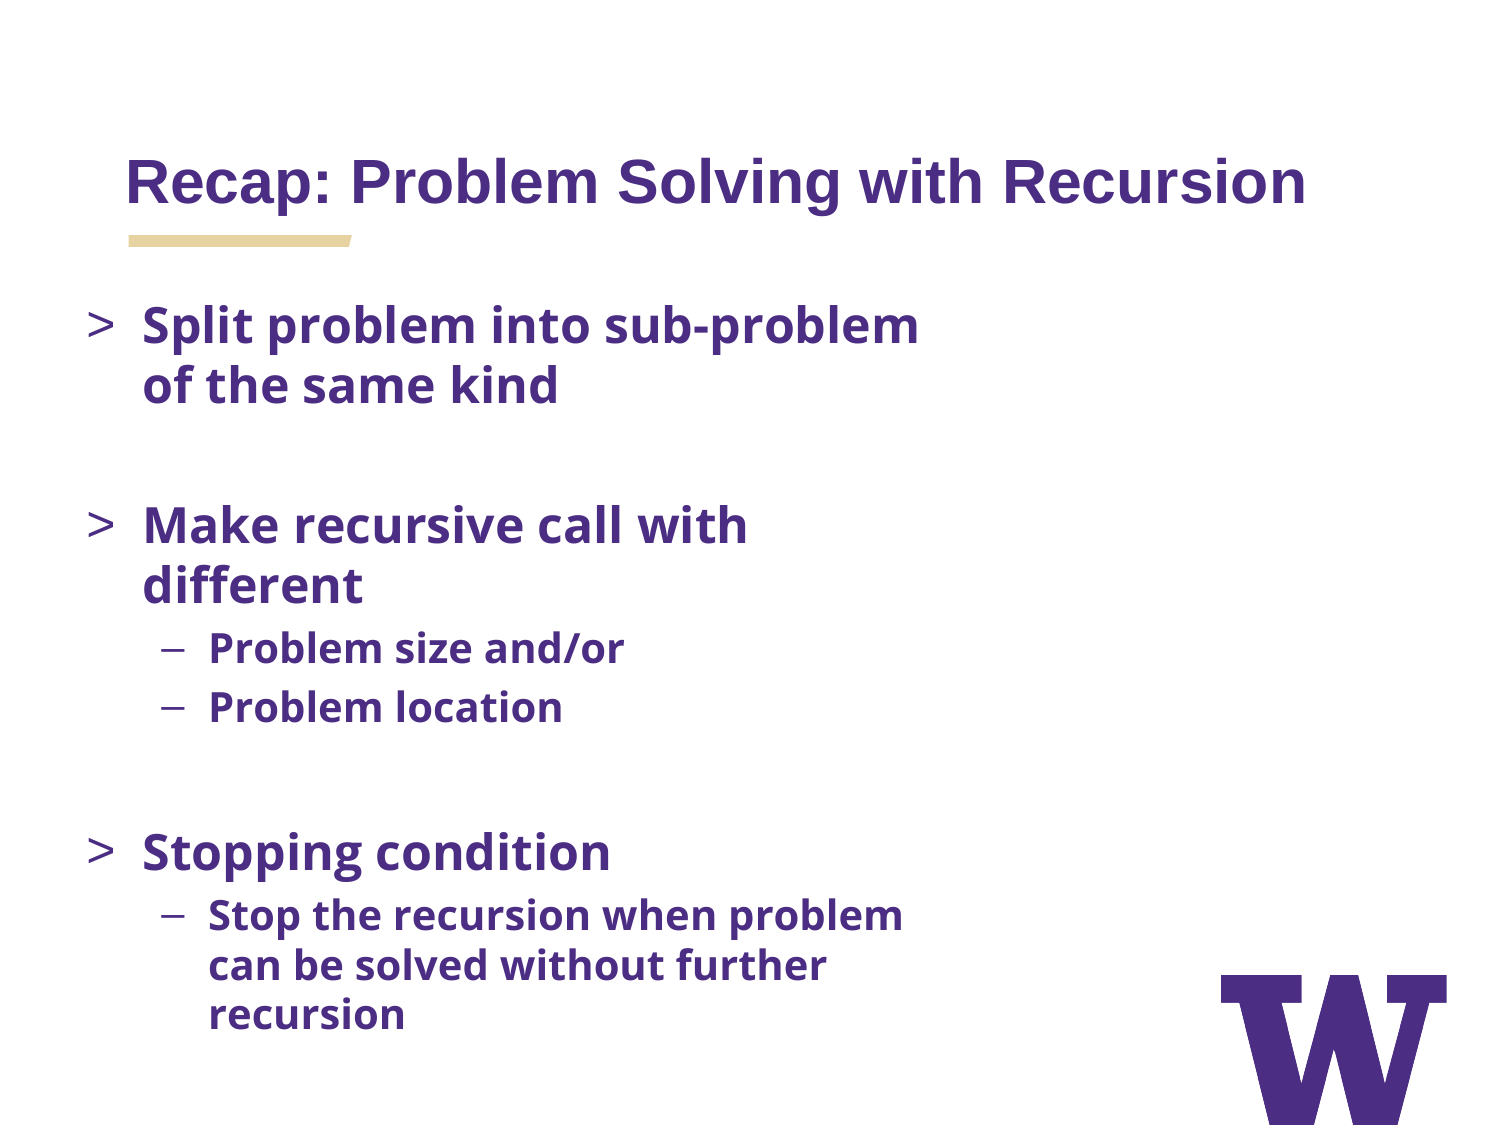

# Recap: Problem Solving with Recursion
Split problem into sub-problem of the same kind

Make recursive call with different
Problem size and/or
Problem location

Stopping condition
Stop the recursion when problem can be solved without further recursion

Recursion vs Stack